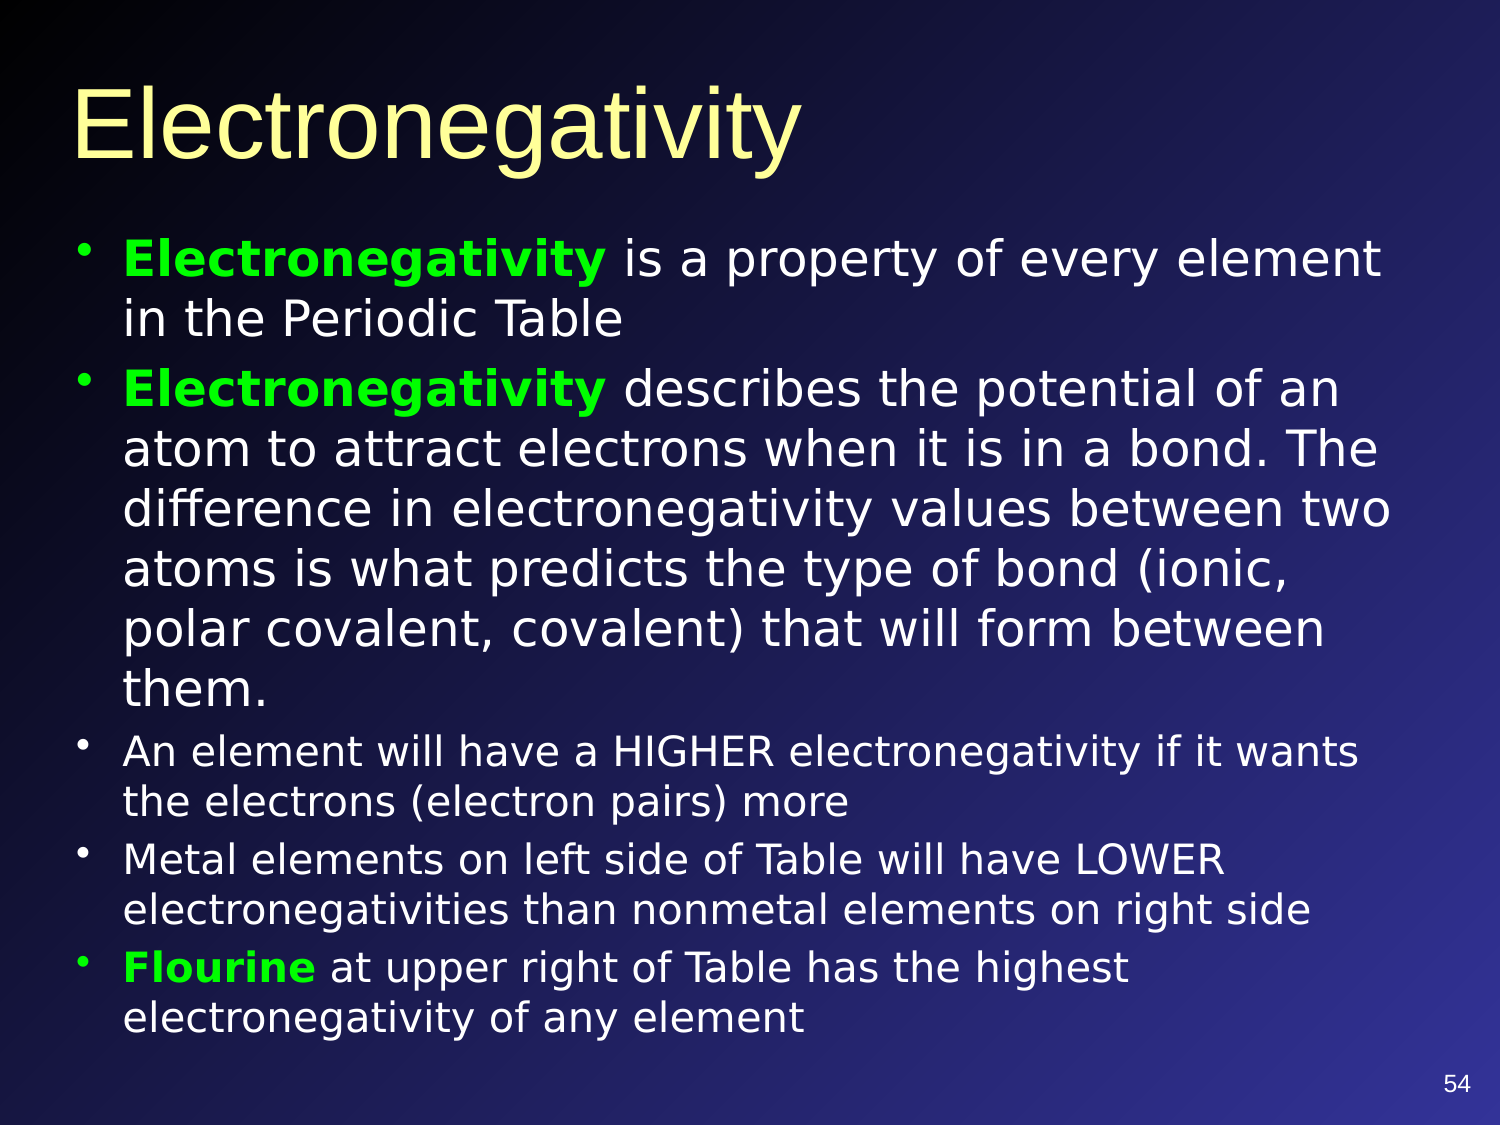

# Electronegativity
Electronegativity is a property of every element in the Periodic Table
Electronegativity describes the potential of an atom to attract electrons when it is in a bond. The difference in electronegativity values between two atoms is what predicts the type of bond (ionic, polar covalent, covalent) that will form between them.
An element will have a HIGHER electronegativity if it wants the electrons (electron pairs) more
Metal elements on left side of Table will have LOWER electronegativities than nonmetal elements on right side
Flourine at upper right of Table has the highest electronegativity of any element
54